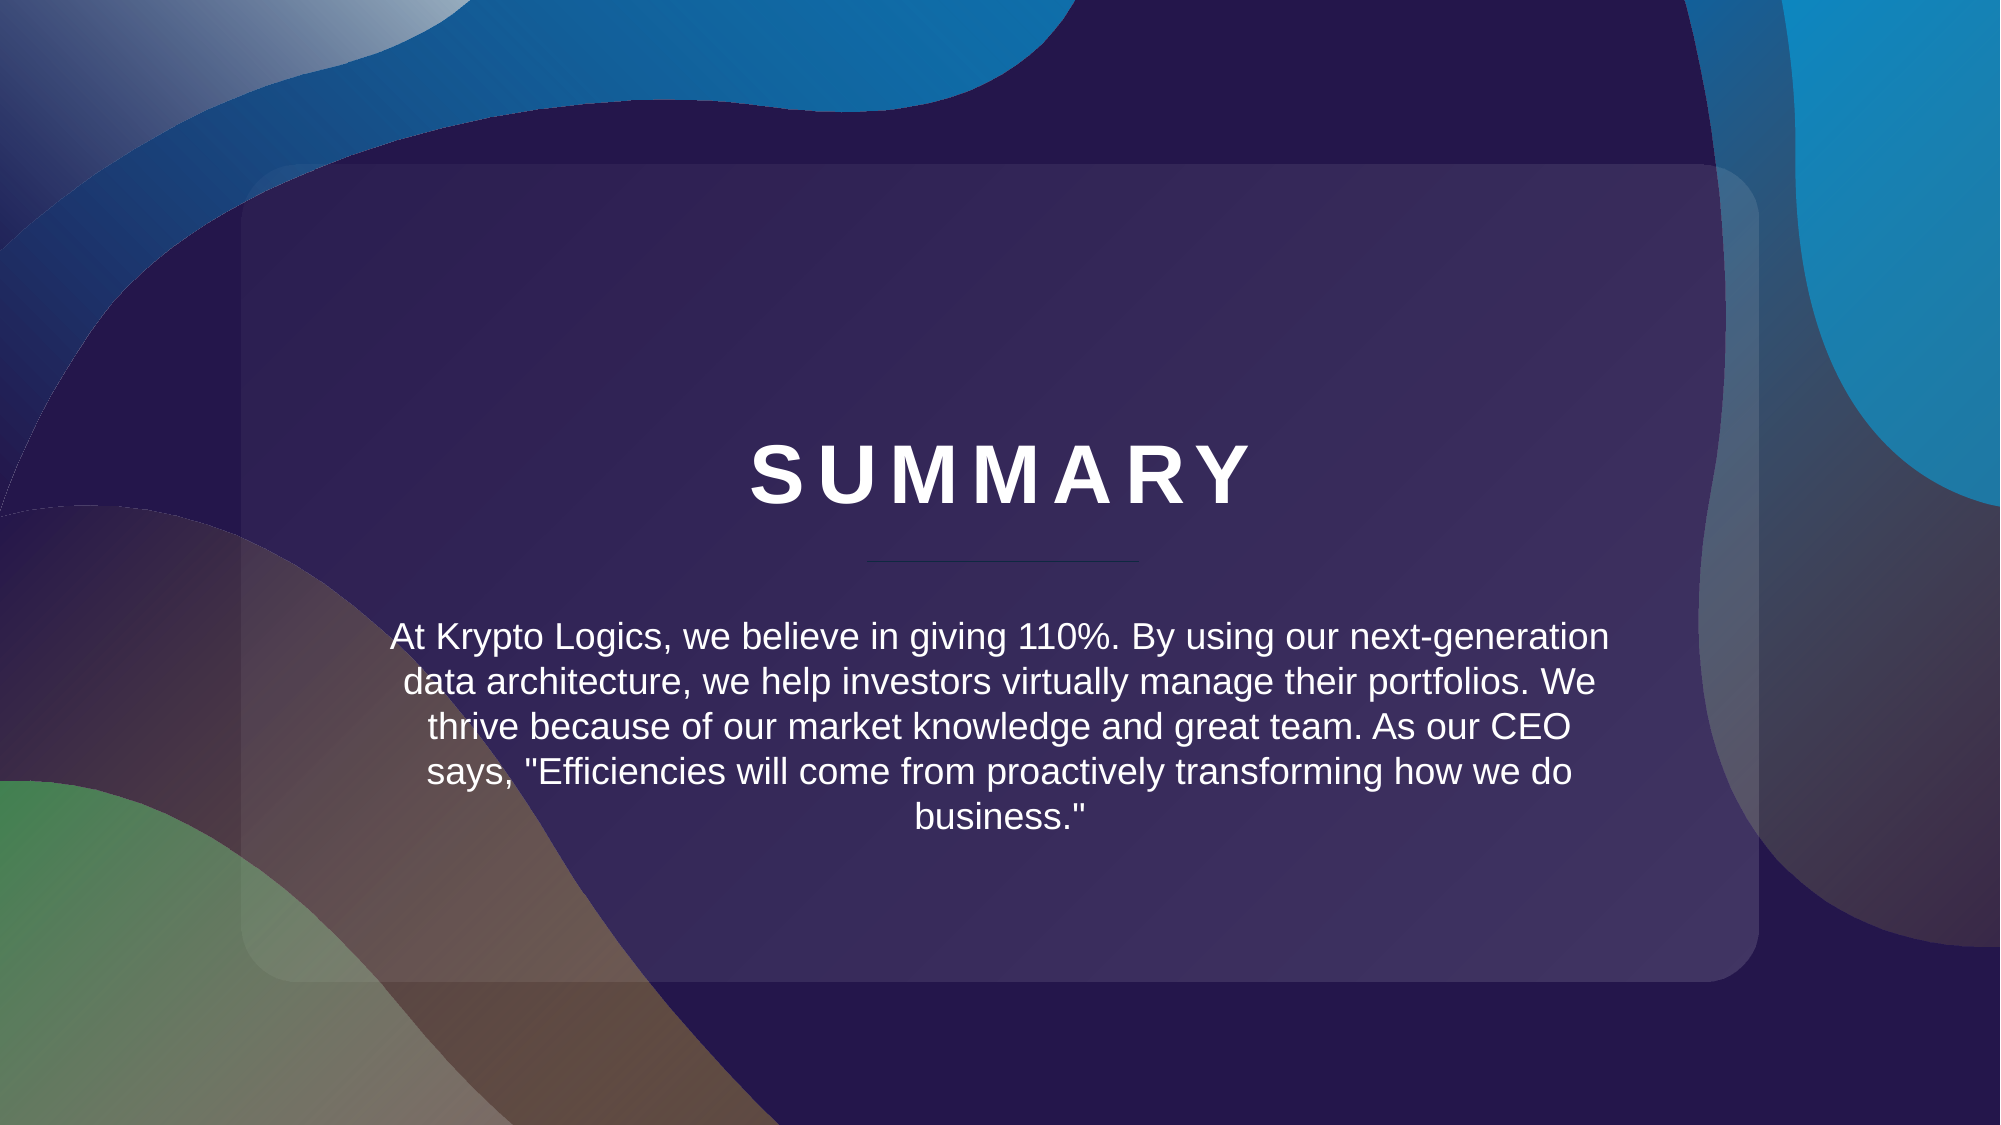

# SUMMARY
At Krypto Logics, we believe in giving 110%. By using our next-generation data architecture, we help investors virtually manage their portfolios. We thrive because of our market knowledge and great team. As our CEO says, "Efficiencies will come from proactively transforming how we do business."